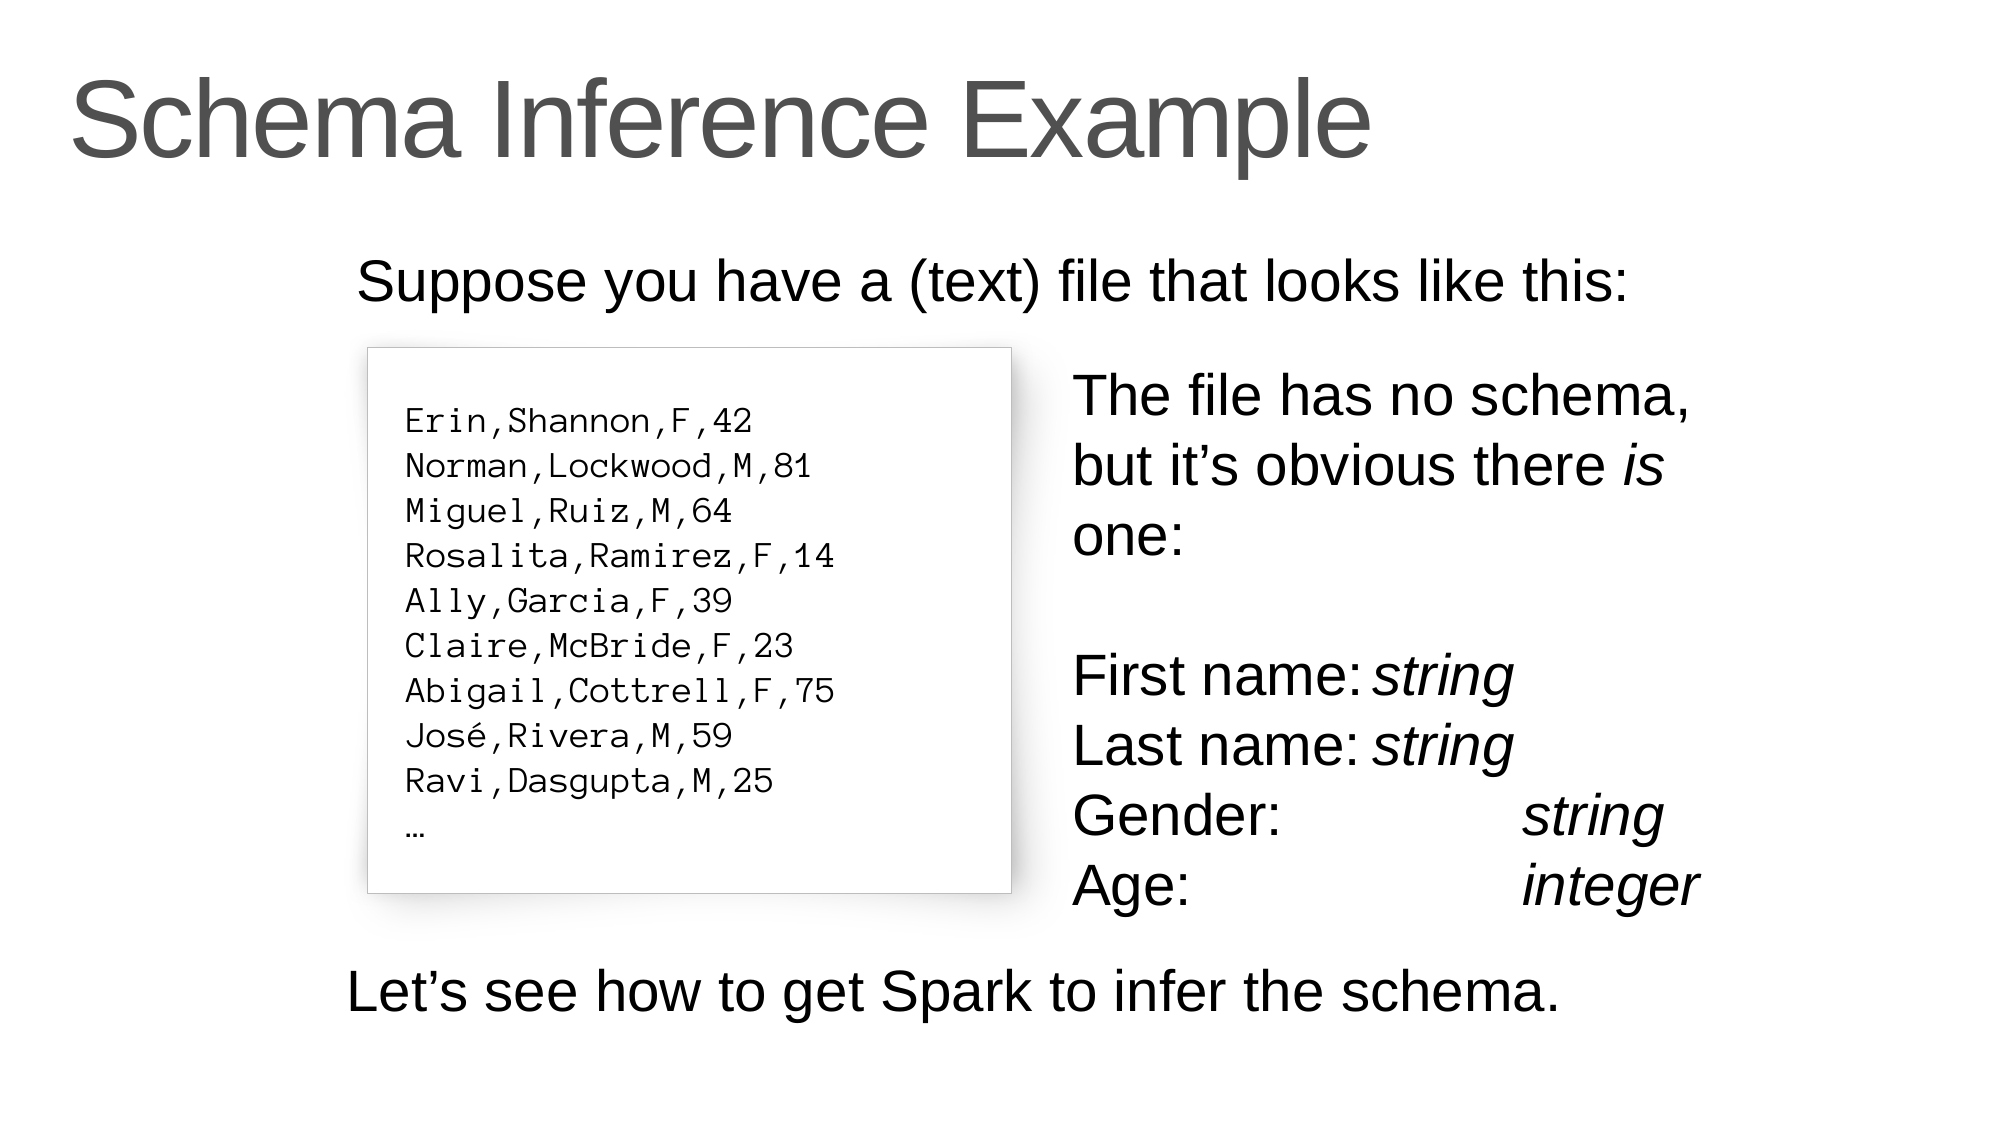

# Schema Inference Example
Suppose you have a (text) file that looks like this:

Erin,Shannon,F,42
Norman,Lockwood,M,81
Miguel,Ruiz,M,64
Rosalita,Ramirez,F,14
Ally,Garcia,F,39
Claire,McBride,F,23
Abigail,Cottrell,F,75
José,Rivera,M,59
Ravi,Dasgupta,M,25
…
The file has no schema, but it’s obvious there is one:

First name:	string
Last name:	string
Gender:		string
Age:			integer
Let’s see how to get Spark to infer the schema.